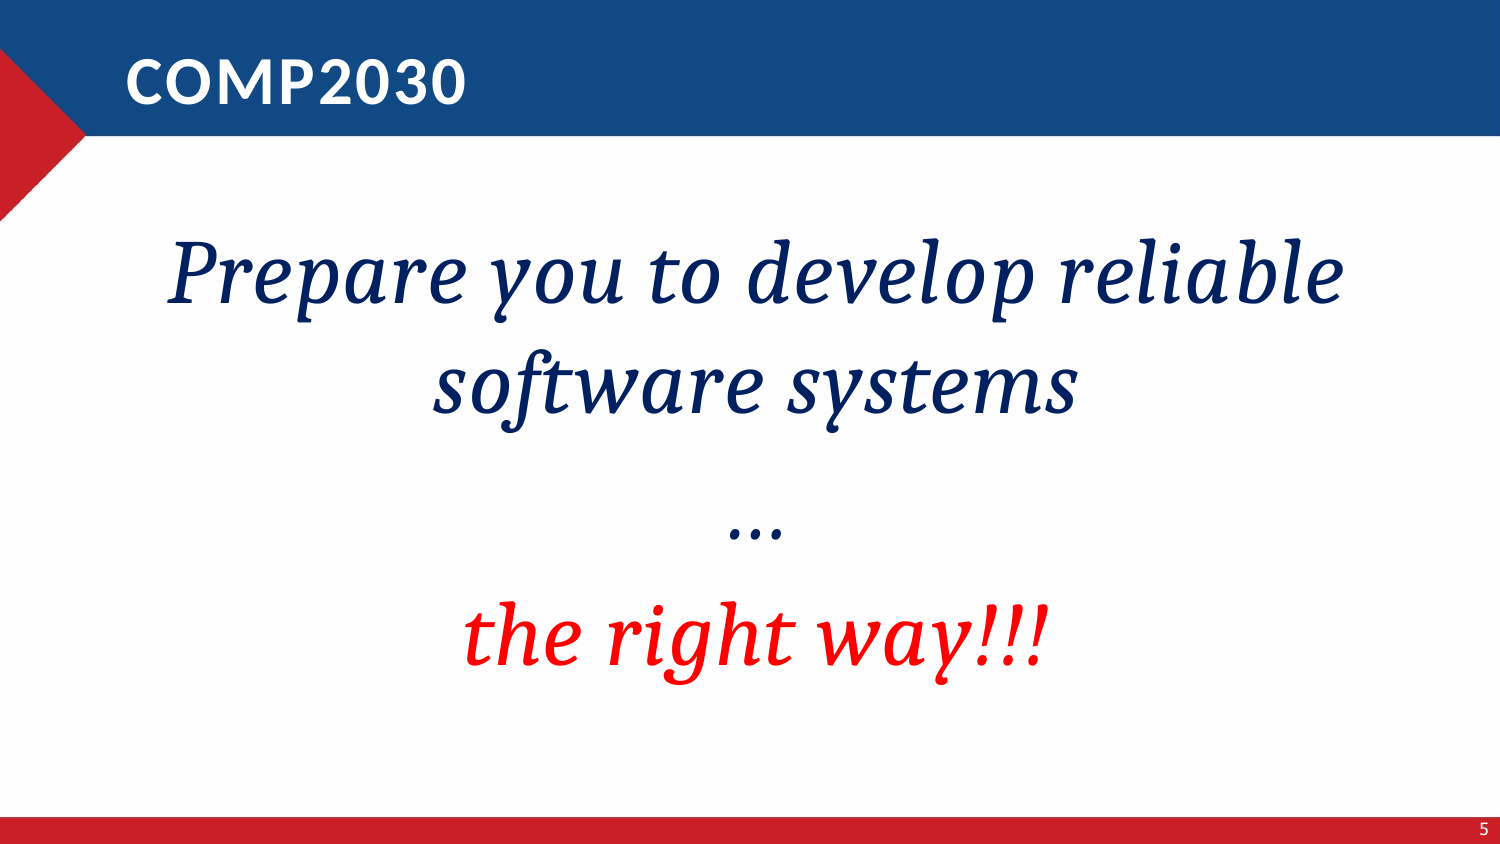

# COMP2030
Prepare you to develop reliable software systems
…
the right way!!!
5